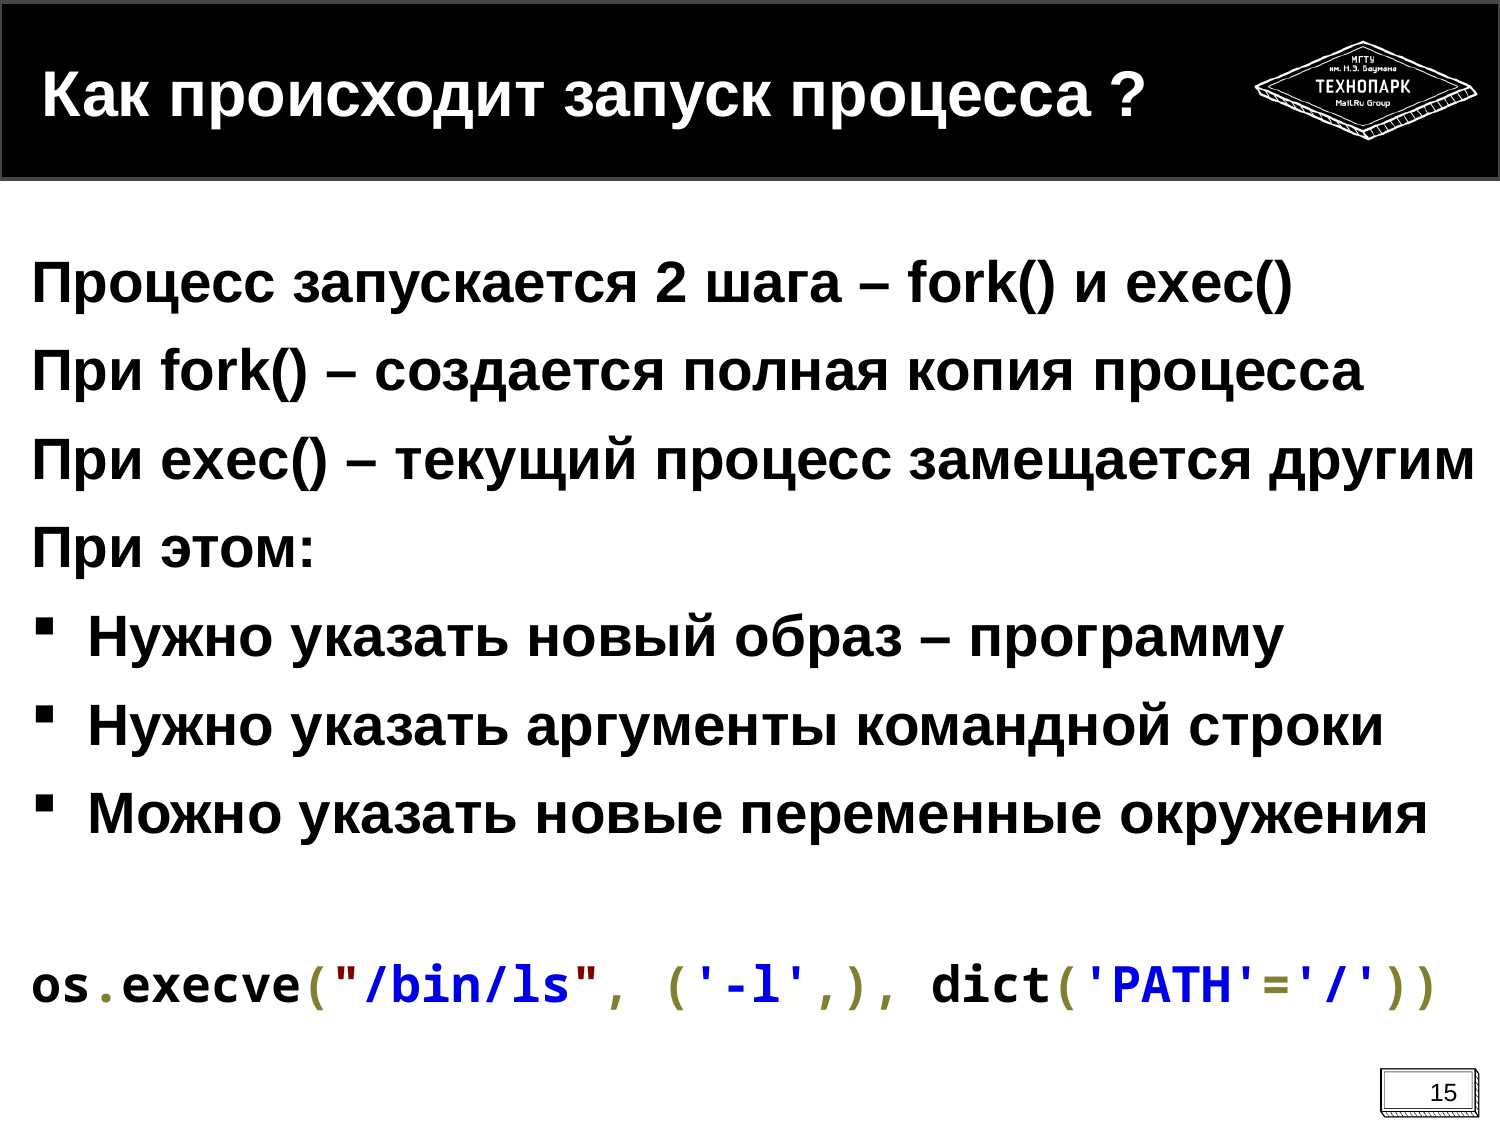

# Как происходит запуск процесса ?
Процесс запускается 2 шага – fork() и exec()
При fork() – создается полная копия процесса
При exec() – текущий процесс замещается другим
При этом:
Нужно указать новый образ – программу
Нужно указать аргументы командной строки
Можно указать новые переменные окружения

os.execve("/bin/ls", ('-l',), dict('PATH'='/'))
15